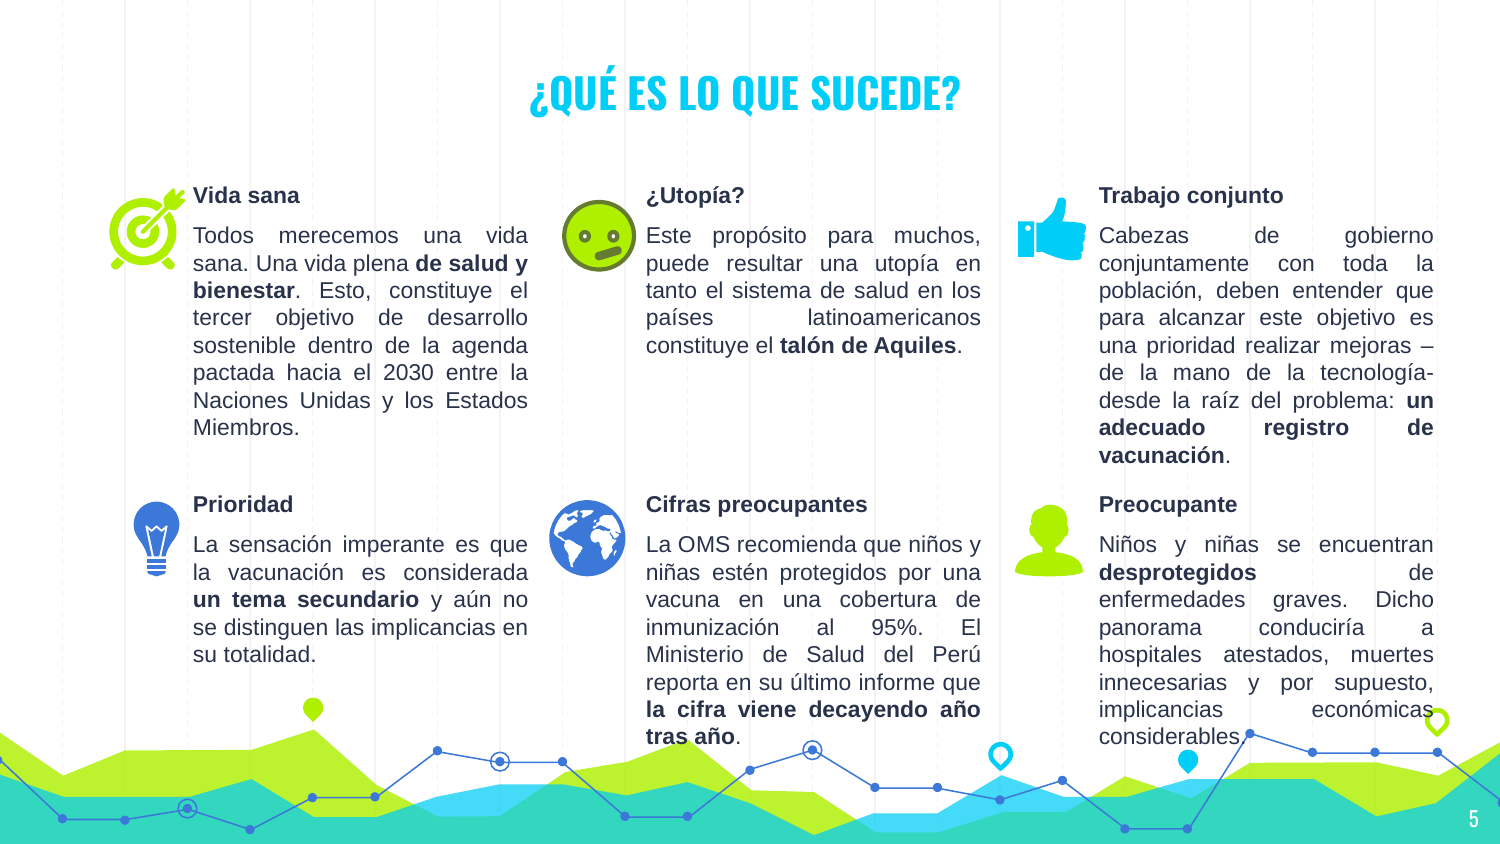

# ¿QUÉ ES LO QUE SUCEDE?
Vida sana
Todos merecemos una vida sana. Una vida plena de salud y bienestar. Esto, constituye el tercer objetivo de desarrollo sostenible dentro de la agenda pactada hacia el 2030 entre la Naciones Unidas y los Estados Miembros.
¿Utopía?
Este propósito para muchos, puede resultar una utopía en tanto el sistema de salud en los países latinoamericanos constituye el talón de Aquiles.
Trabajo conjunto
Cabezas de gobierno conjuntamente con toda la población, deben entender que para alcanzar este objetivo es una prioridad realizar mejoras –de la mano de la tecnología- desde la raíz del problema: un adecuado registro de vacunación.

Prioridad
La sensación imperante es que la vacunación es considerada un tema secundario y aún no se distinguen las implicancias en su totalidad.
Cifras preocupantes
La OMS recomienda que niños y niñas estén protegidos por una vacuna en una cobertura de inmunización al 95%. El Ministerio de Salud del Perú reporta en su último informe que la cifra viene decayendo año tras año.
Preocupante
Niños y niñas se encuentran desprotegidos de enfermedades graves. Dicho panorama conduciría a hospitales atestados, muertes innecesarias y por supuesto, implicancias económicas considerables.

5